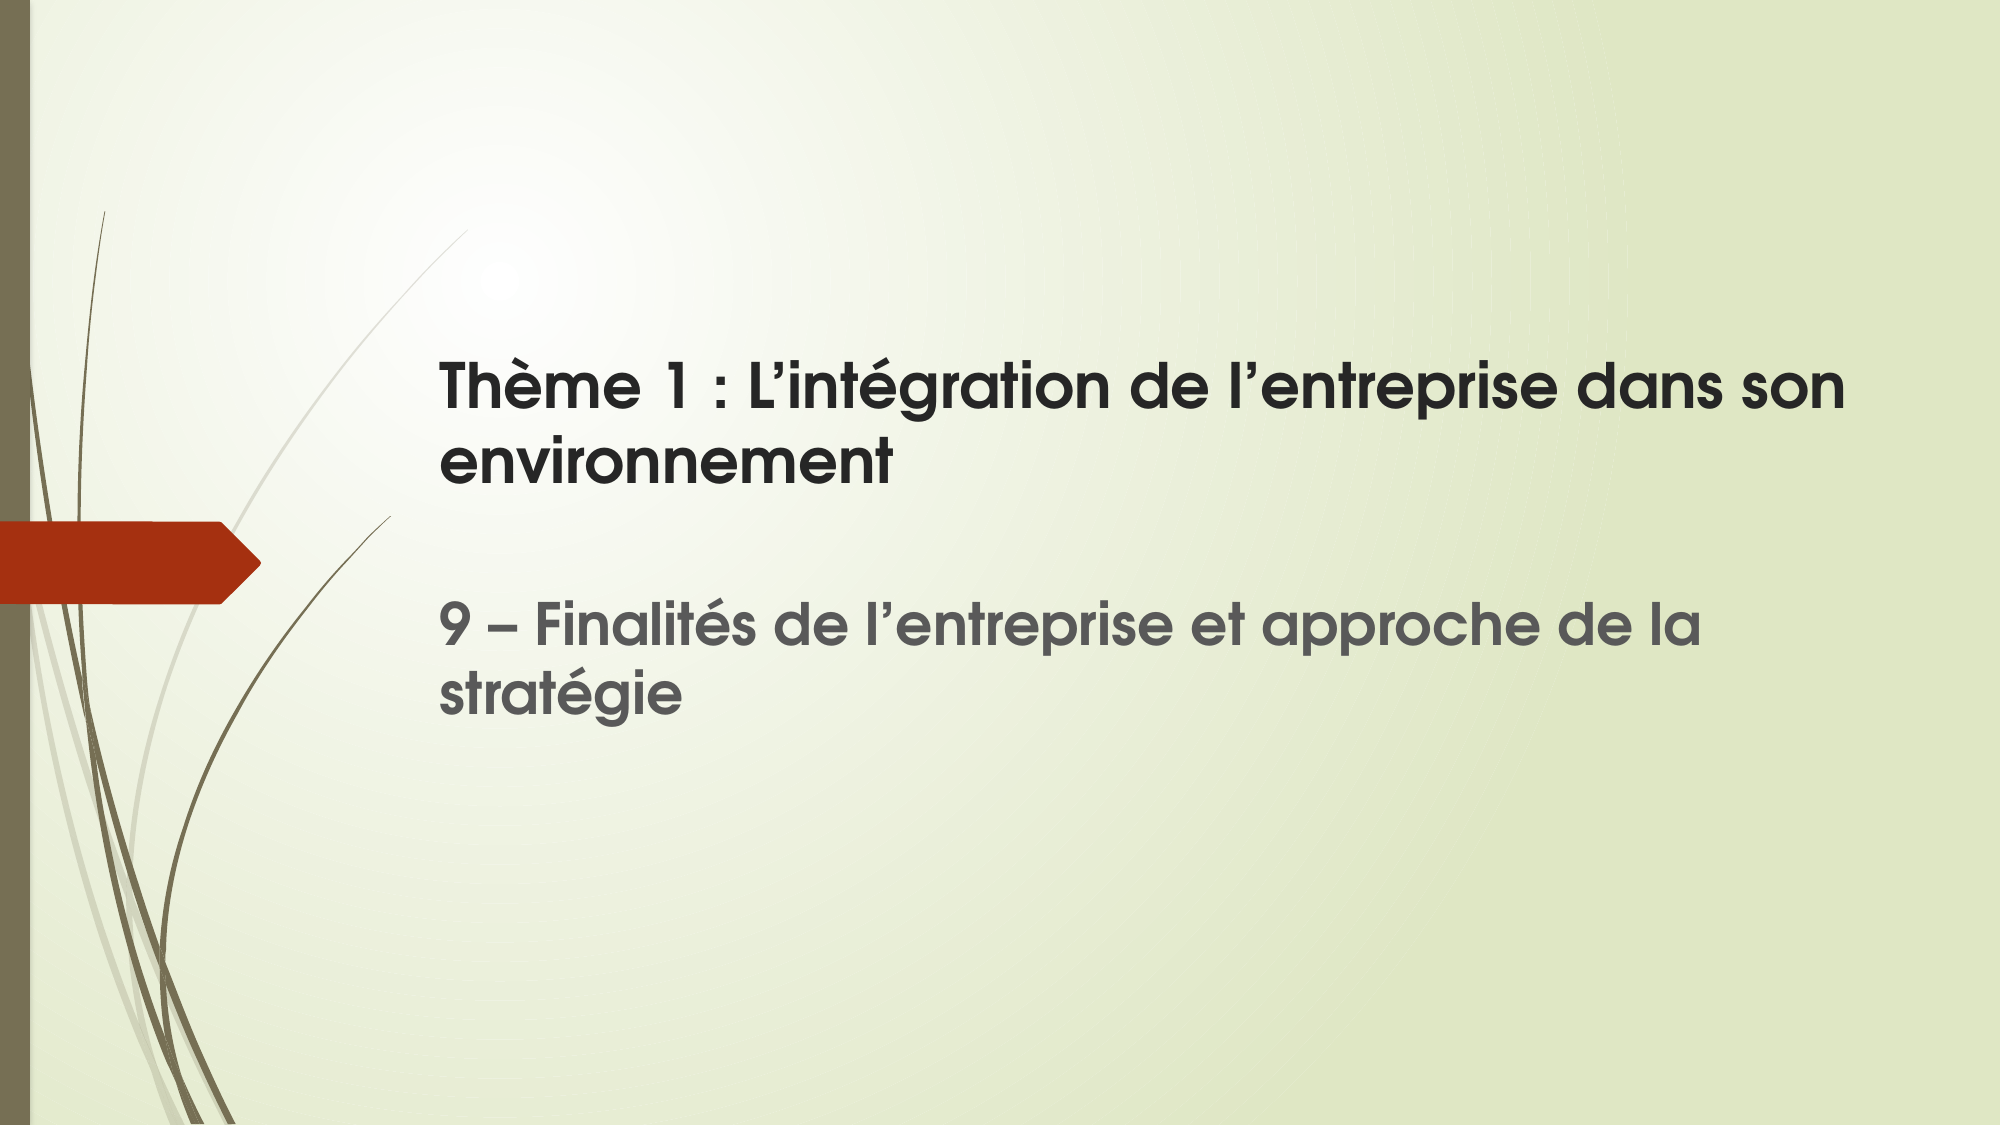

# Thème 1 : L’intégration de l’entreprise dans son environnement
9 – Finalités de l’entreprise et approche de la stratégie